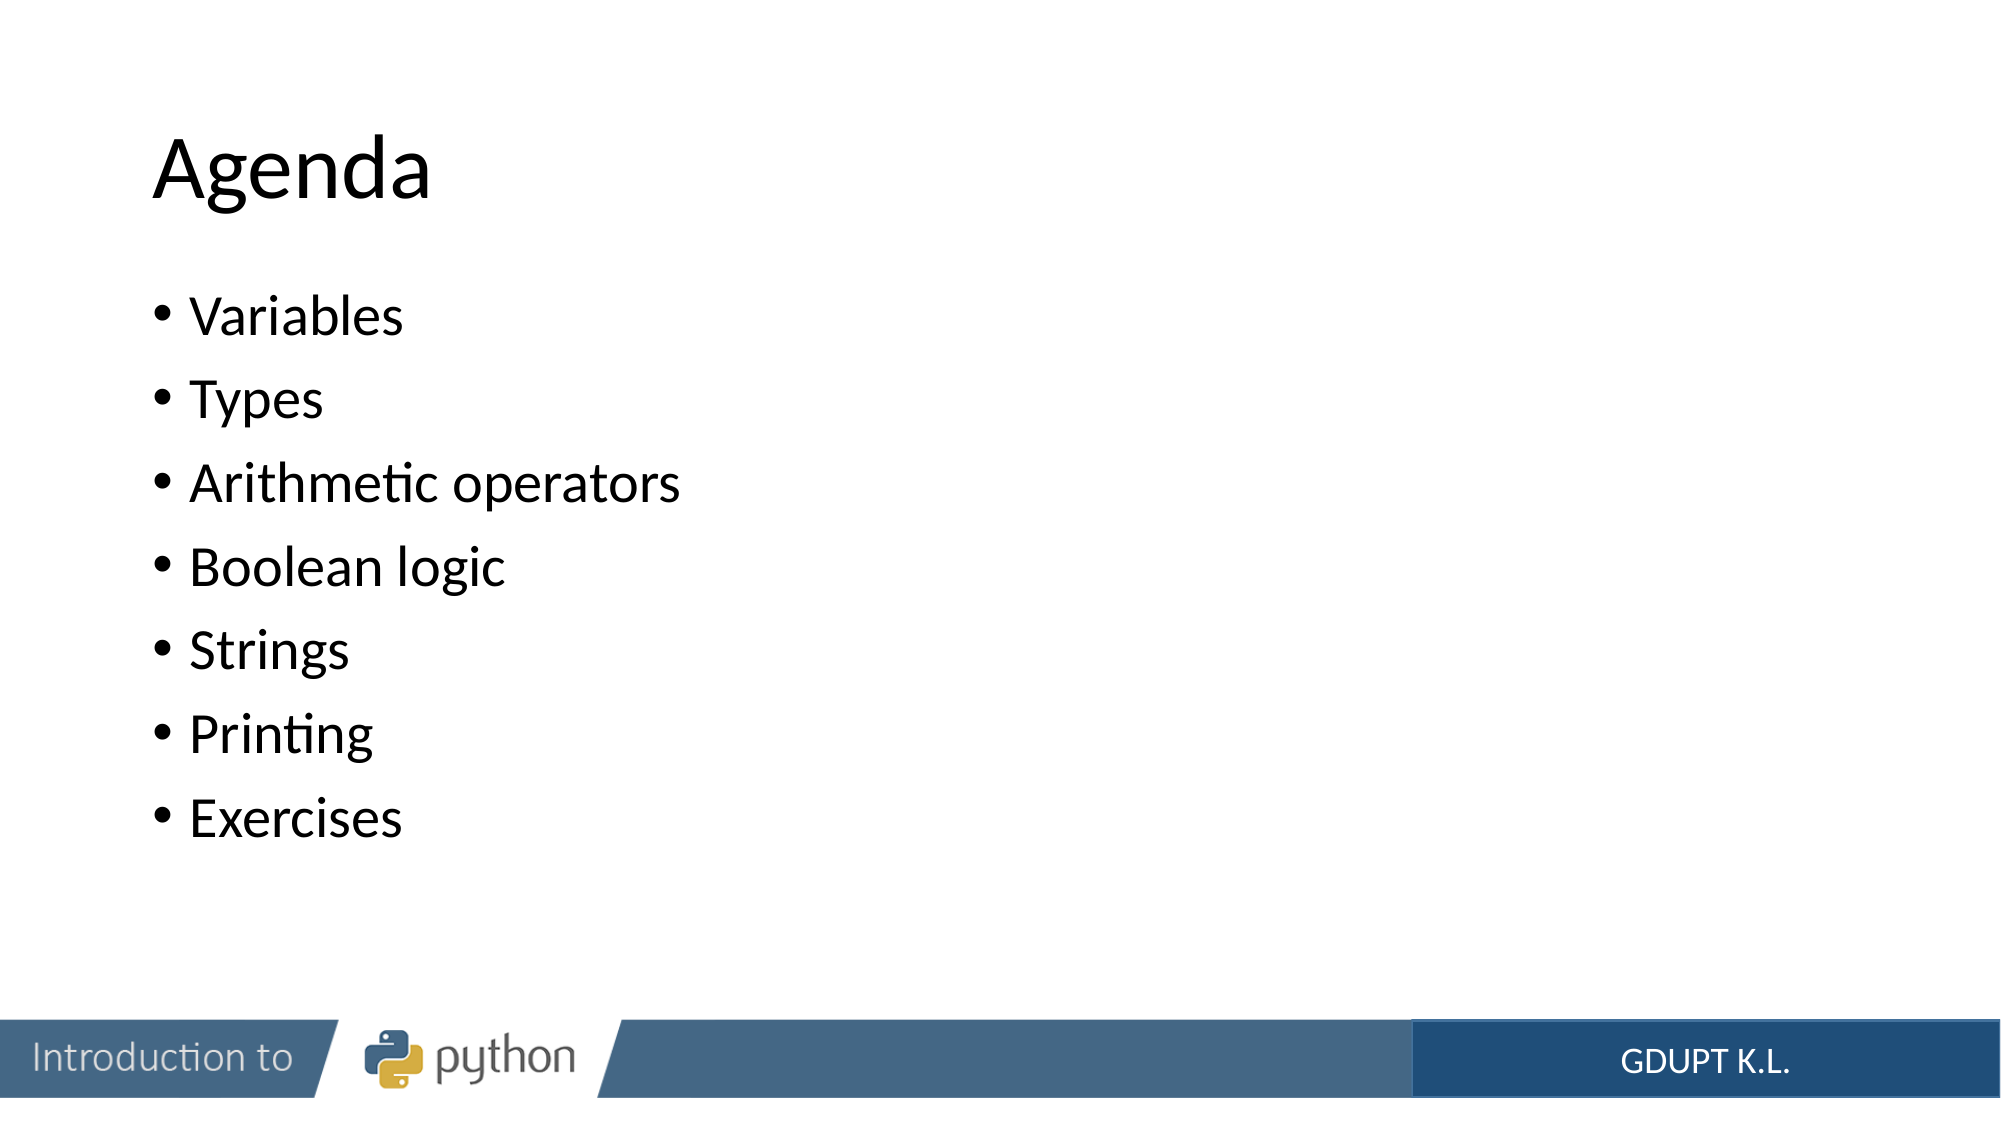

# Agenda
Variables
Types
Arithmetic operators
Boolean logic
Strings
Printing
Exercises